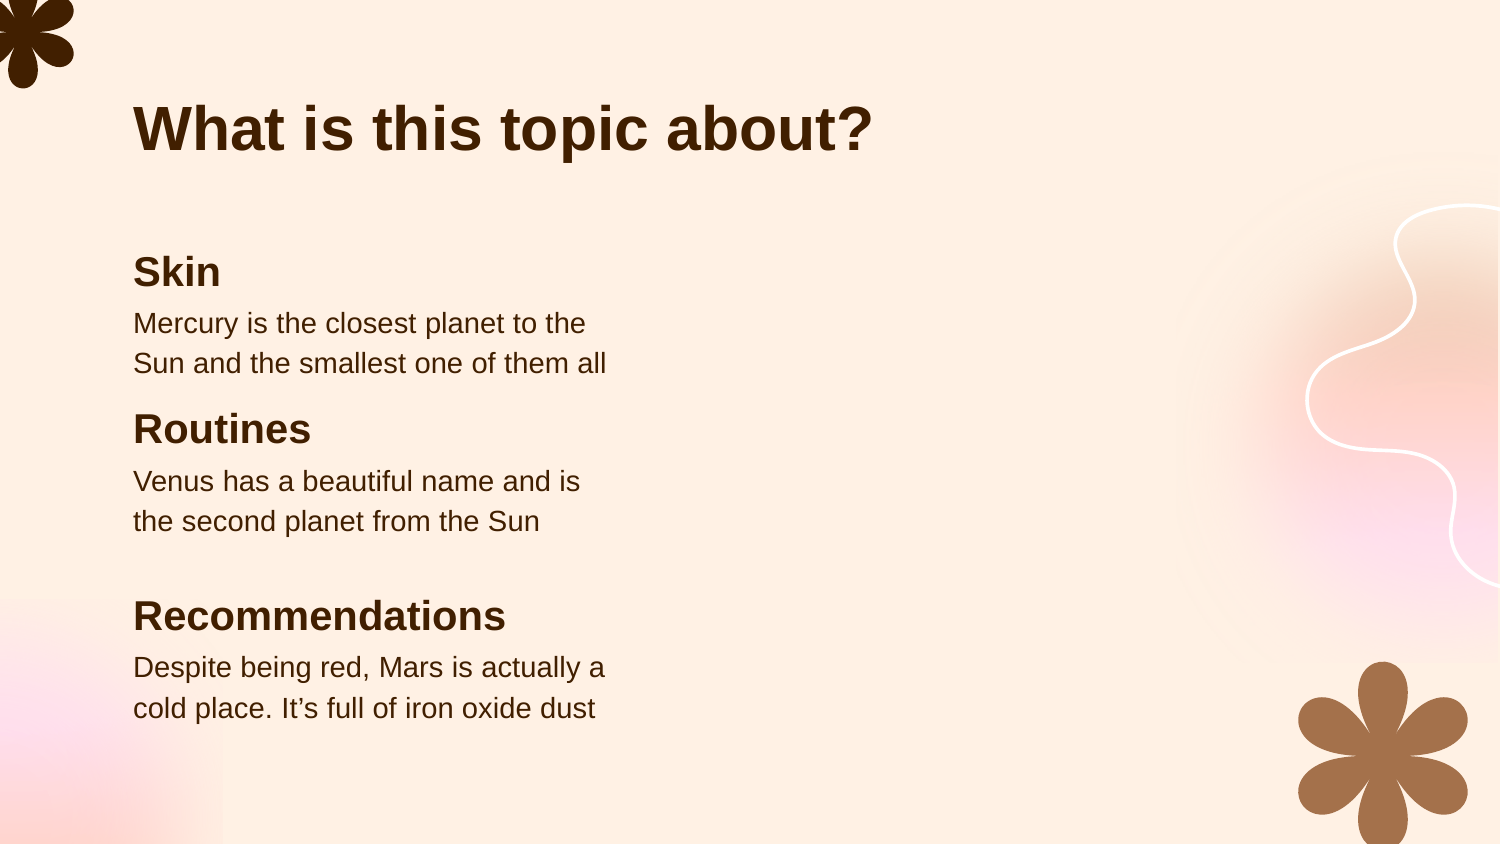

# What is this topic about?

Skin
Mercury is the closest planet to the Sun and the smallest one of them all
Routines
Venus has a beautiful name and is the second planet from the Sun
Recommendations
Despite being red, Mars is actually a cold place. It’s full of iron oxide dust